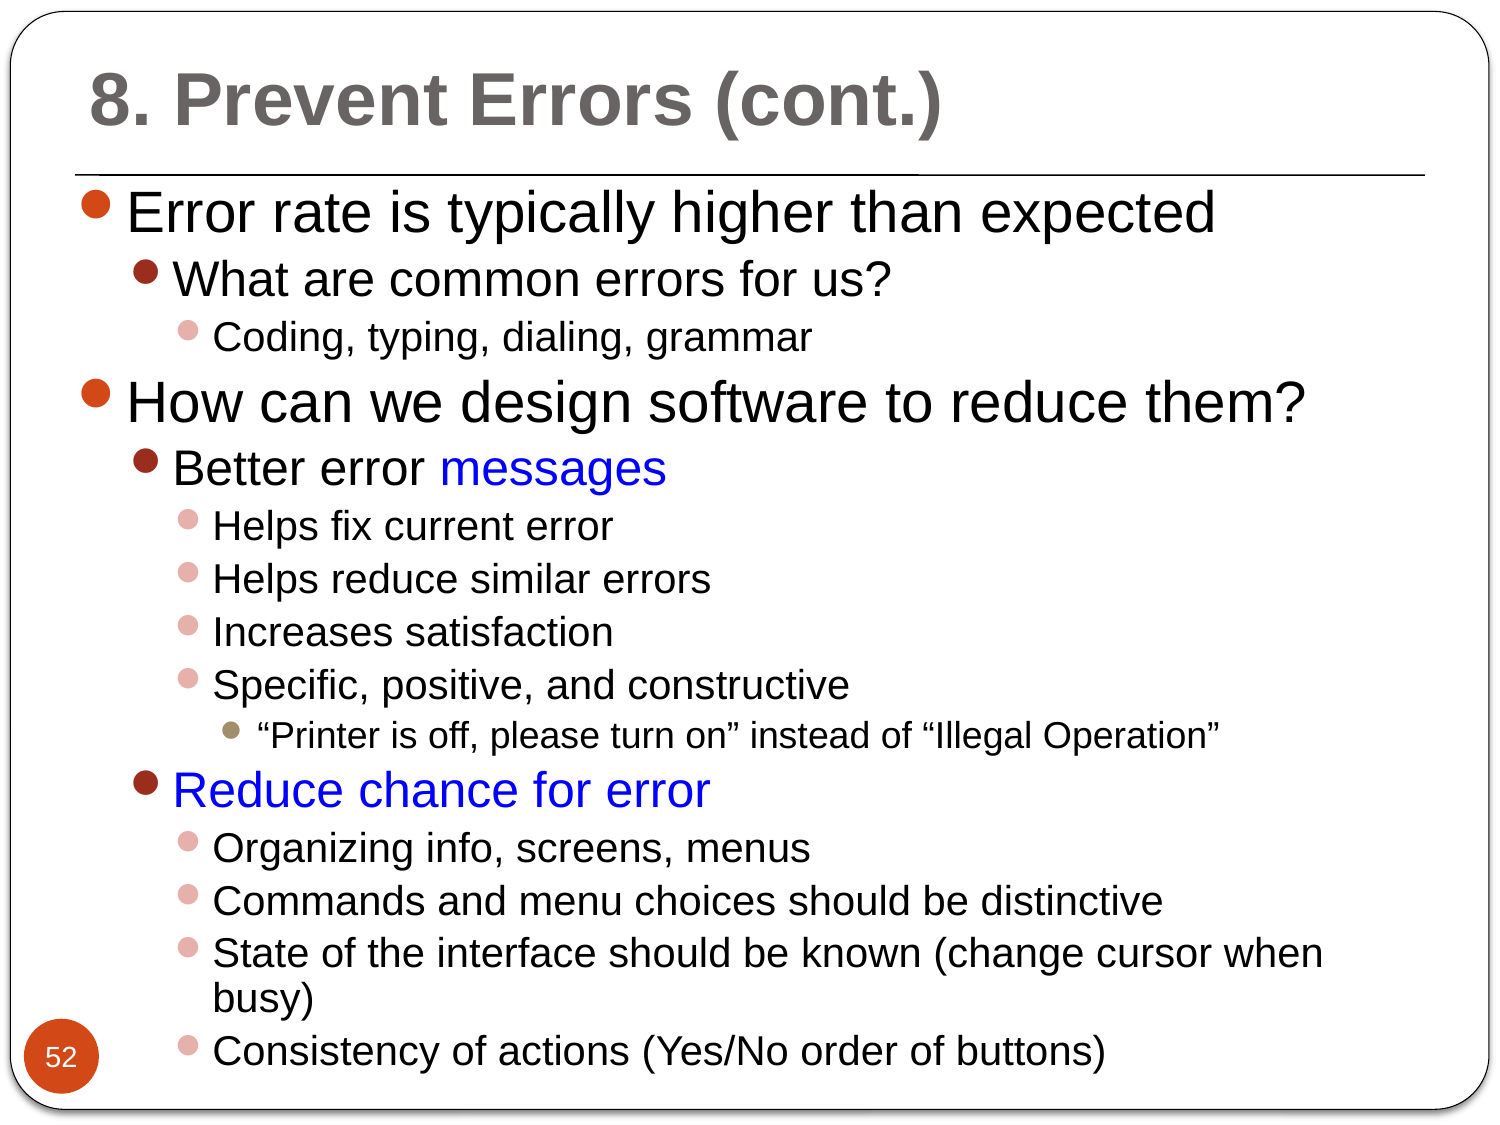

8. Prevent Errors (cont.)
Error rate is typically higher than expected
What are common errors for us?
Coding, typing, dialing, grammar
How can we design software to reduce them?
Better error messages
Helps fix current error
Helps reduce similar errors
Increases satisfaction
Specific, positive, and constructive
“Printer is off, please turn on” instead of “Illegal Operation”
Reduce chance for error
Organizing info, screens, menus
Commands and menu choices should be distinctive
State of the interface should be known (change cursor when busy)
Consistency of actions (Yes/No order of buttons)
52